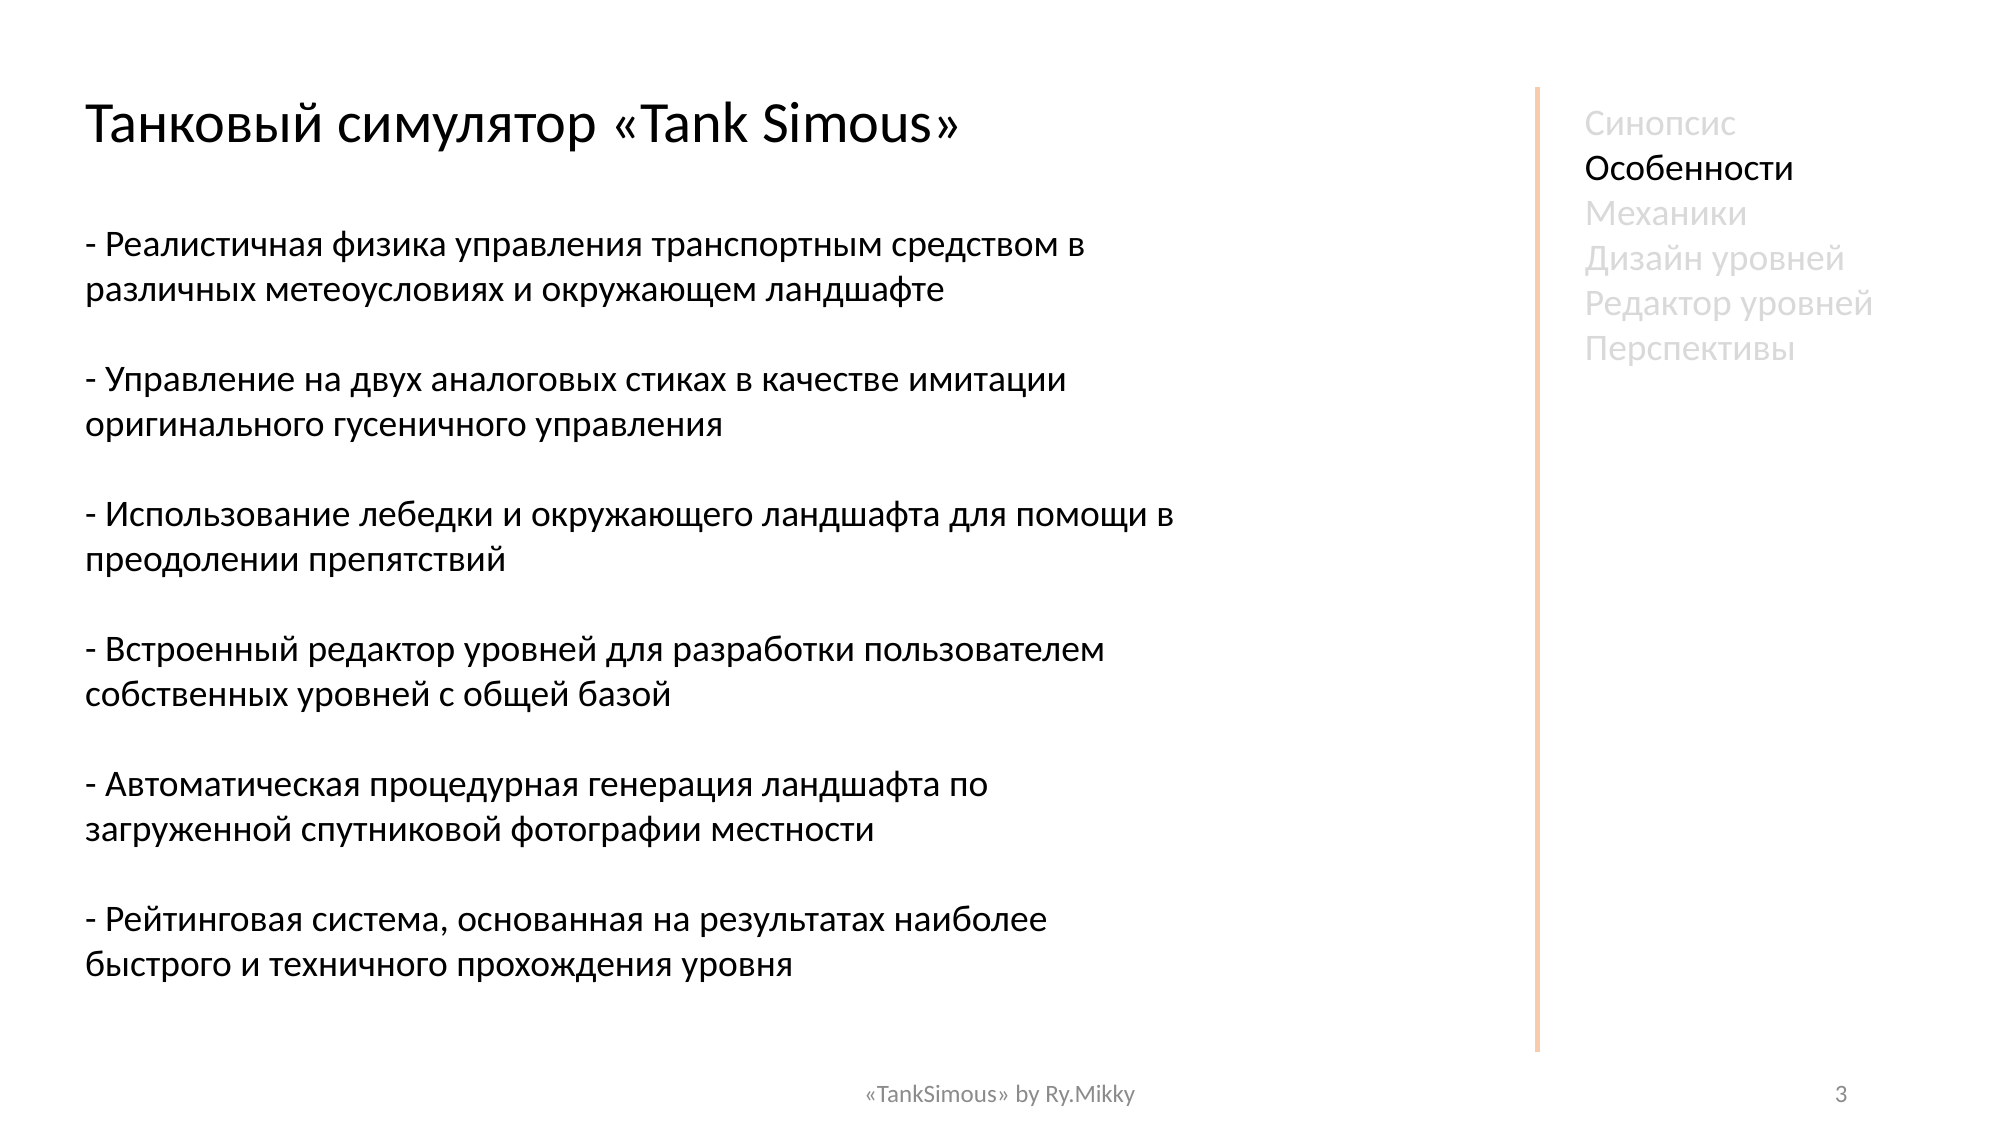

Танковый симулятор «Tank Simous»
Синопсис
Особенности
Механики
Дизайн уровней
Редактор уровней
Перспективы
- Реалистичная физика управления транспортным средством в различных метеоусловиях и окружающем ландшафте

- Управление на двух аналоговых стиках в качестве имитации оригинального гусеничного управления

- Использование лебедки и окружающего ландшафта для помощи в преодолении препятствий

- Встроенный редактор уровней для разработки пользователем собственных уровней с общей базой

- Автоматическая процедурная генерация ландшафта по загруженной спутниковой фотографии местности

- Рейтинговая система, основанная на результатах наиболее быстрого и техничного прохождения уровня
«TankSimous» by Ry.Mikky
3